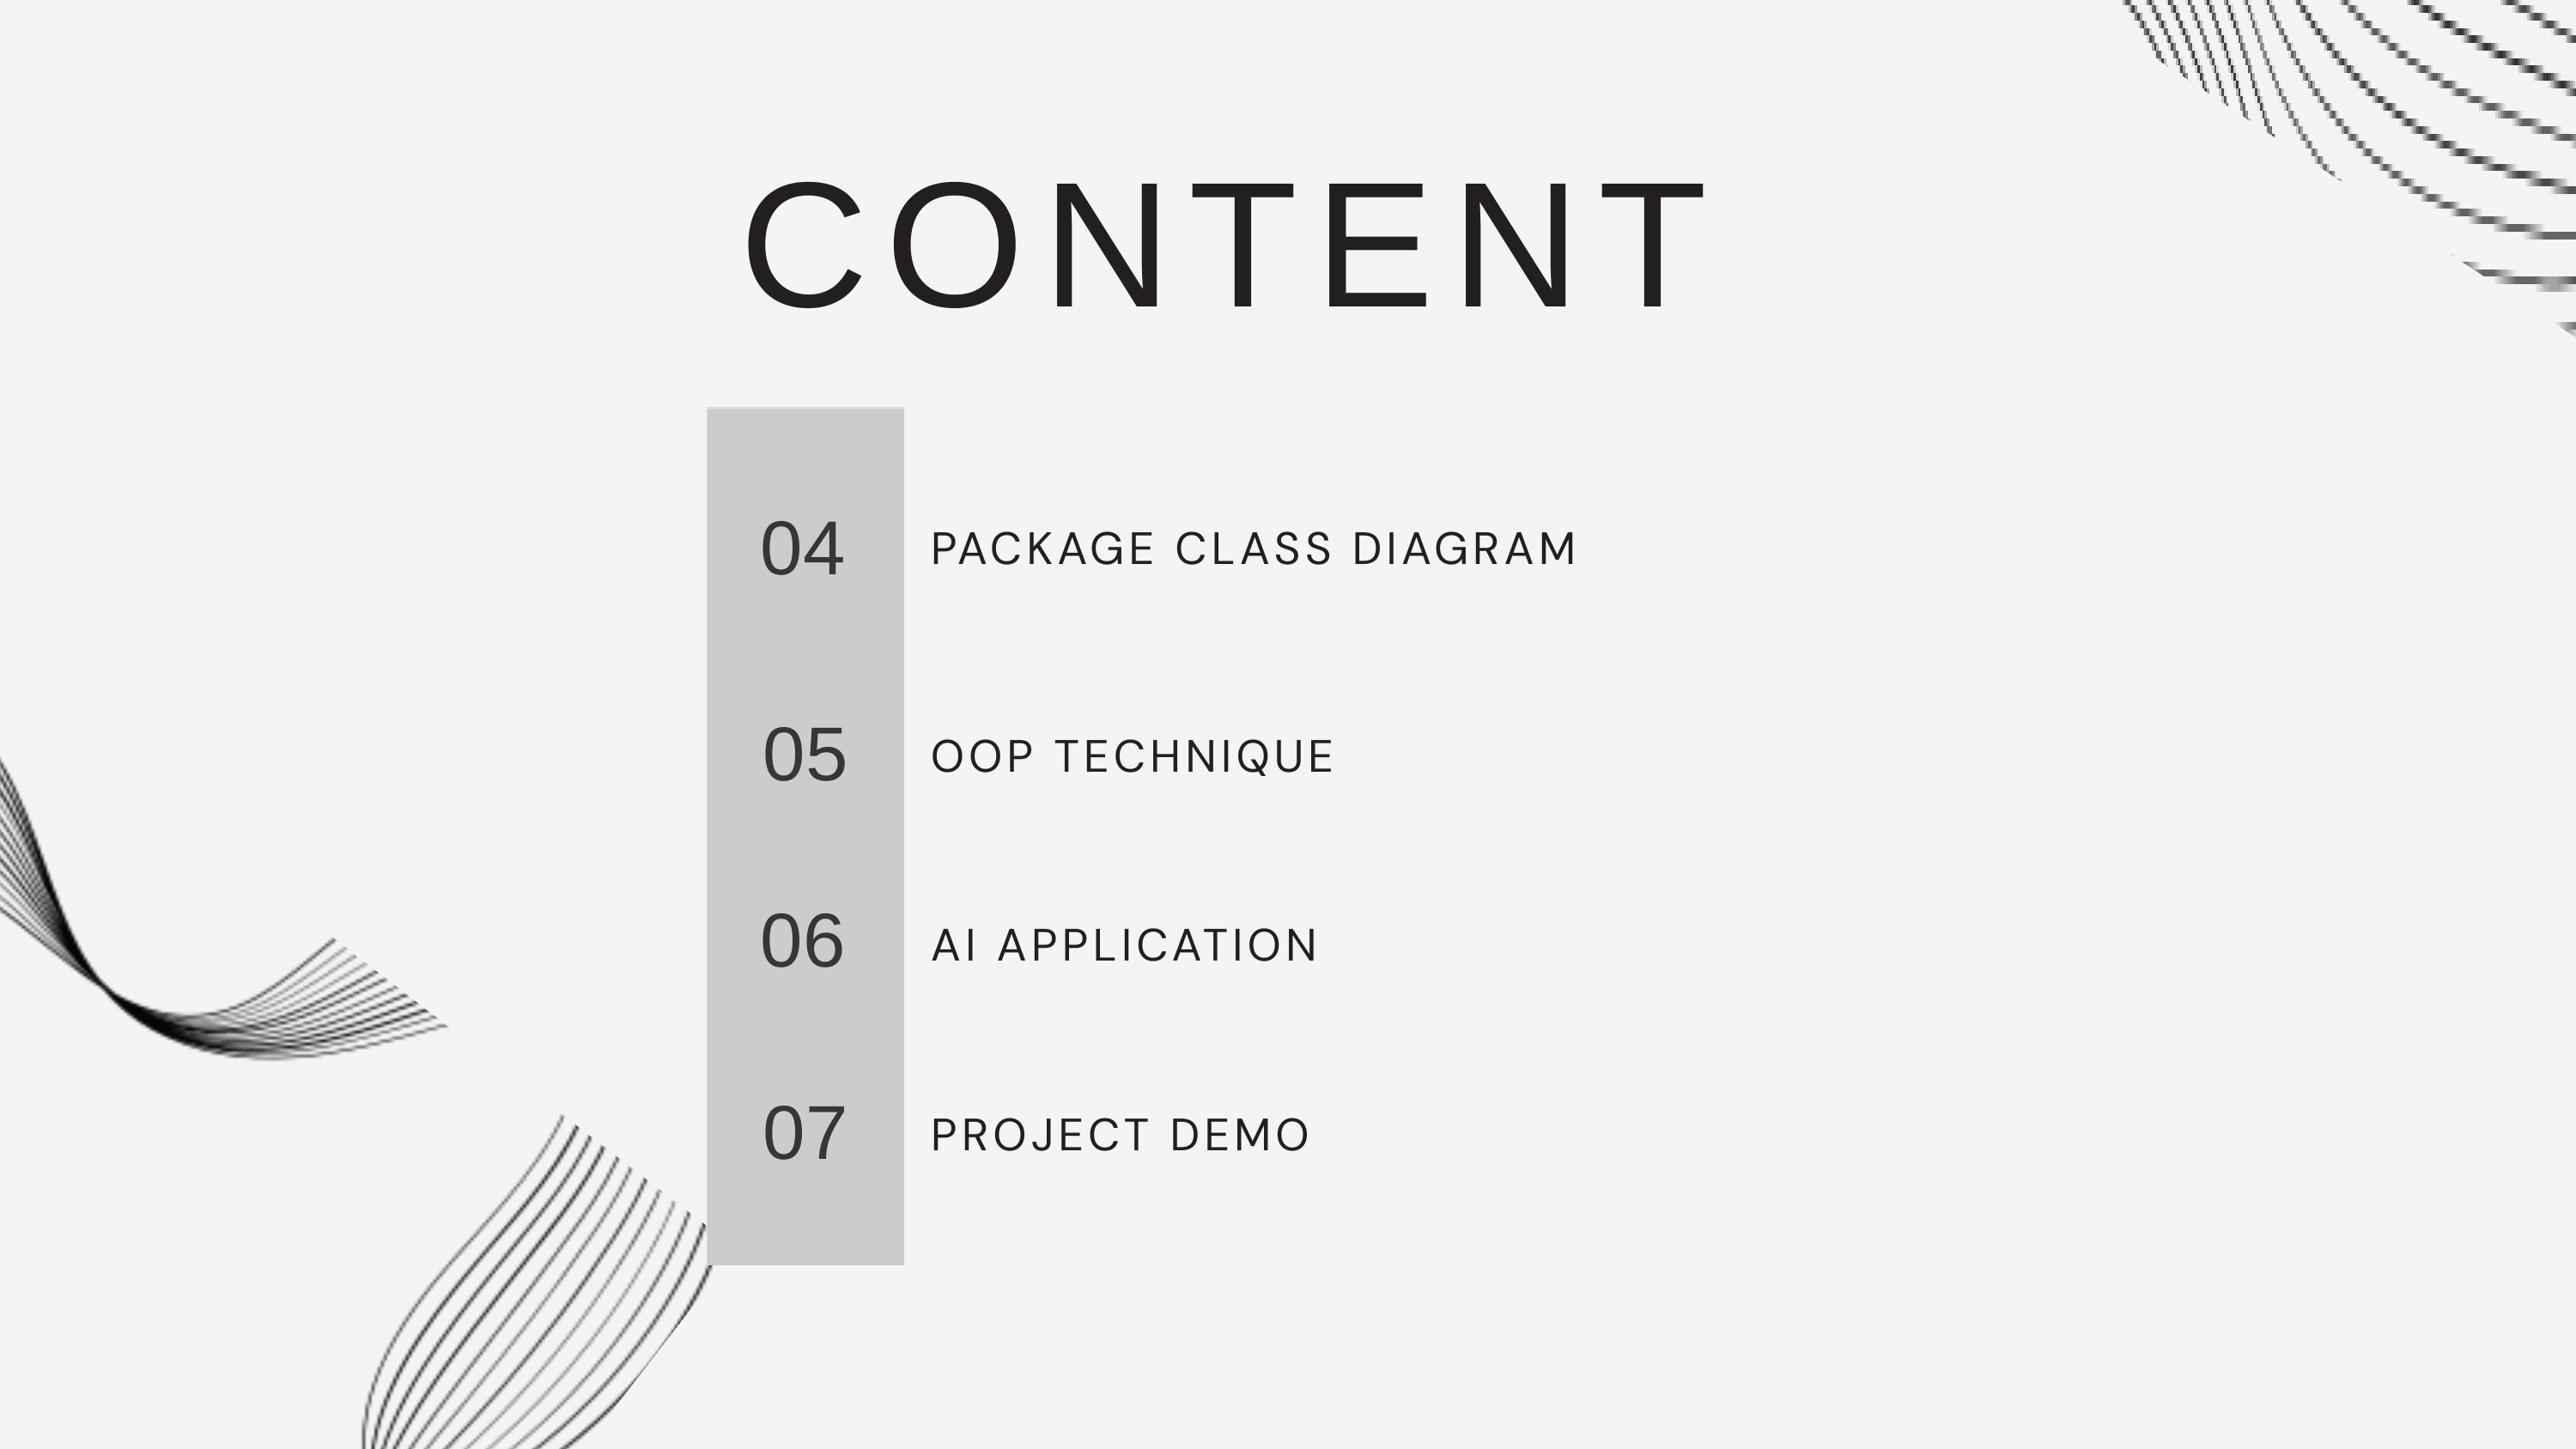

CONTENT

04
PACKAGE CLASS DIAGRAM
05
OOP TECHNIQUE

06
AI APPLICATION
07
PROJECT DEMO